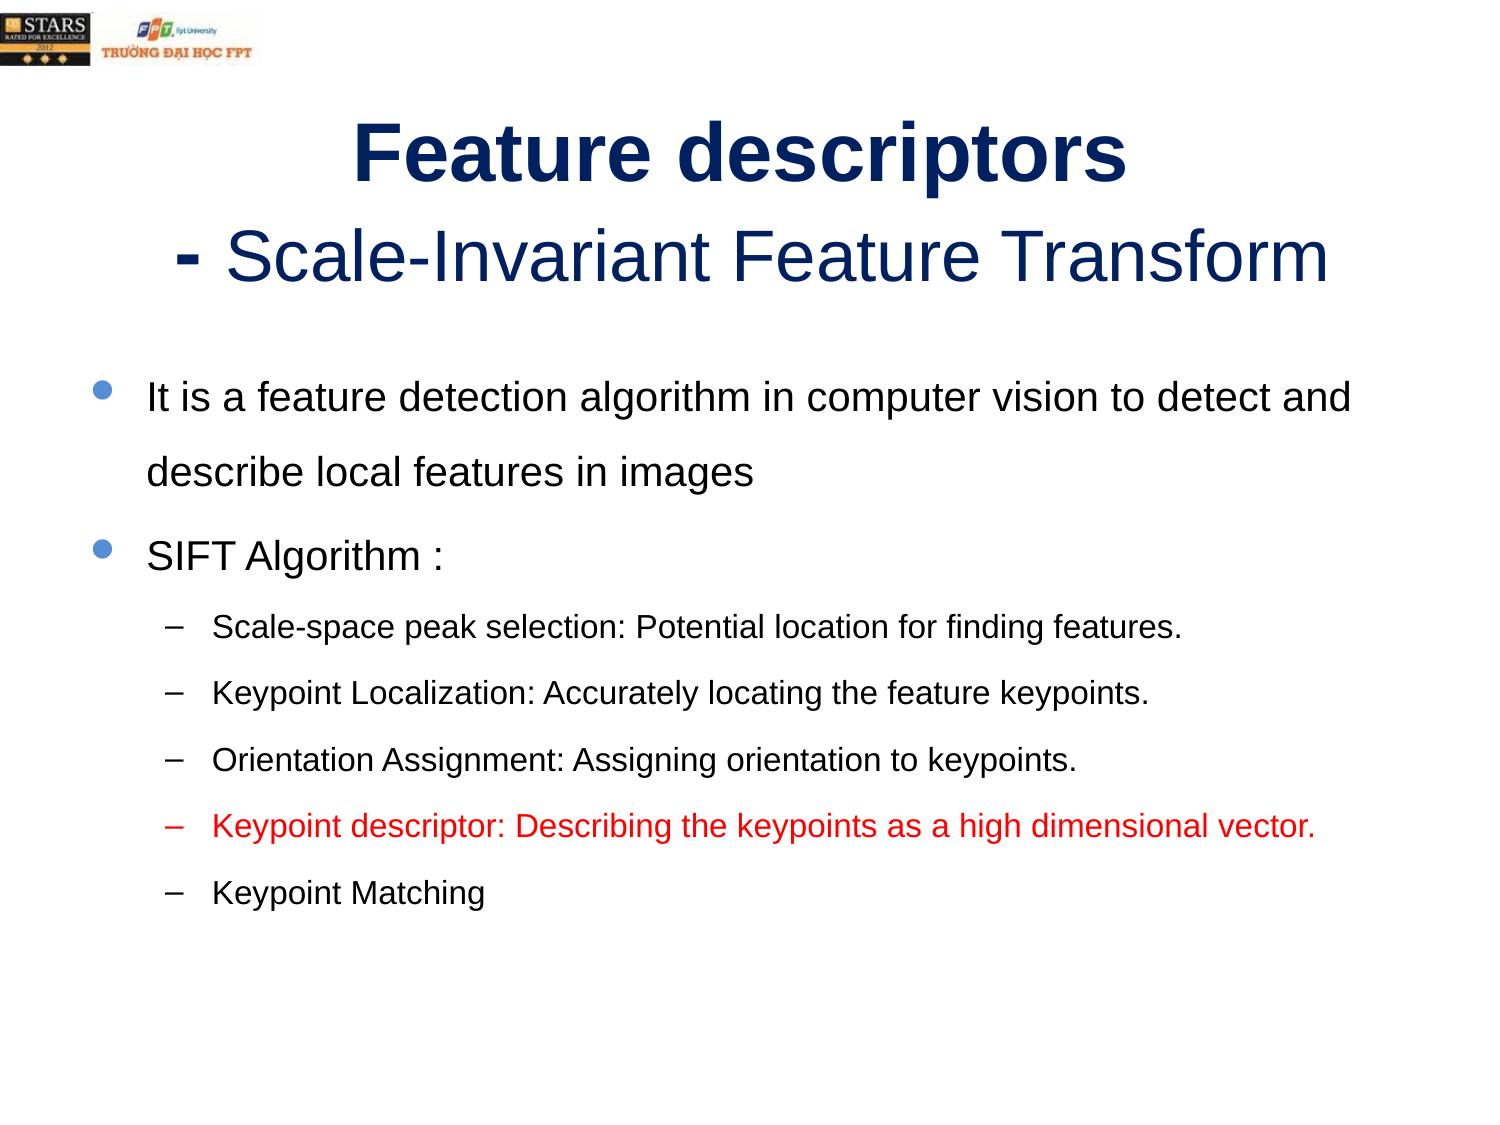

# Feature descriptors - Scale-Invariant Feature Transform
It is a feature detection algorithm in computer vision to detect and describe local features in images
SIFT Algorithm :
Scale-space peak selection: Potential location for finding features.
Keypoint Localization: Accurately locating the feature keypoints.
Orientation Assignment: Assigning orientation to keypoints.
Keypoint descriptor: Describing the keypoints as a high dimensional vector.
Keypoint Matching